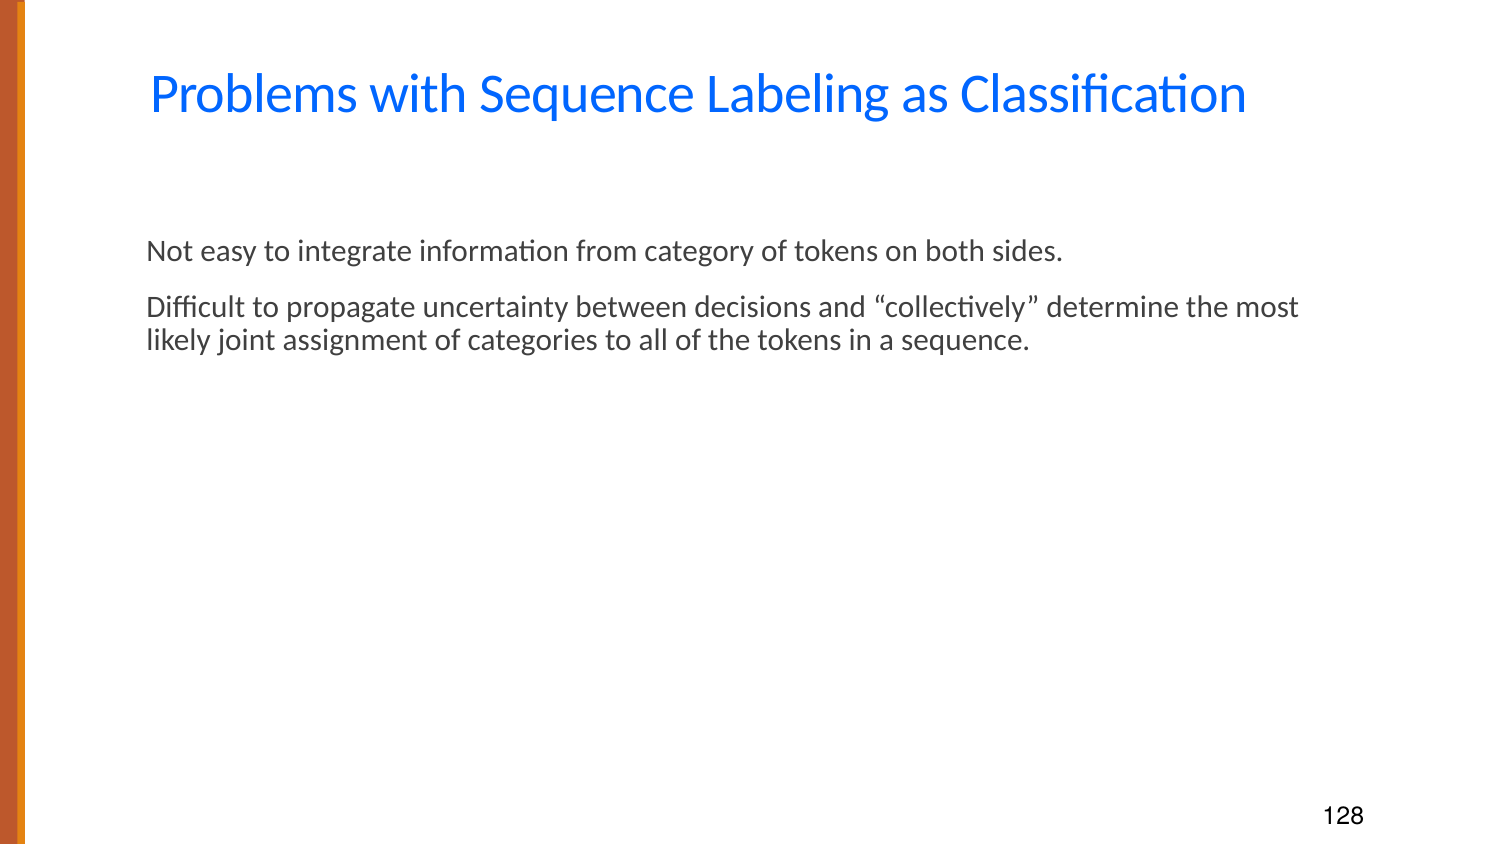

# Problems with Sequence Labeling as Classification
Not easy to integrate information from category of tokens on both sides.
Difficult to propagate uncertainty between decisions and “collectively” determine the most likely joint assignment of categories to all of the tokens in a sequence.
128